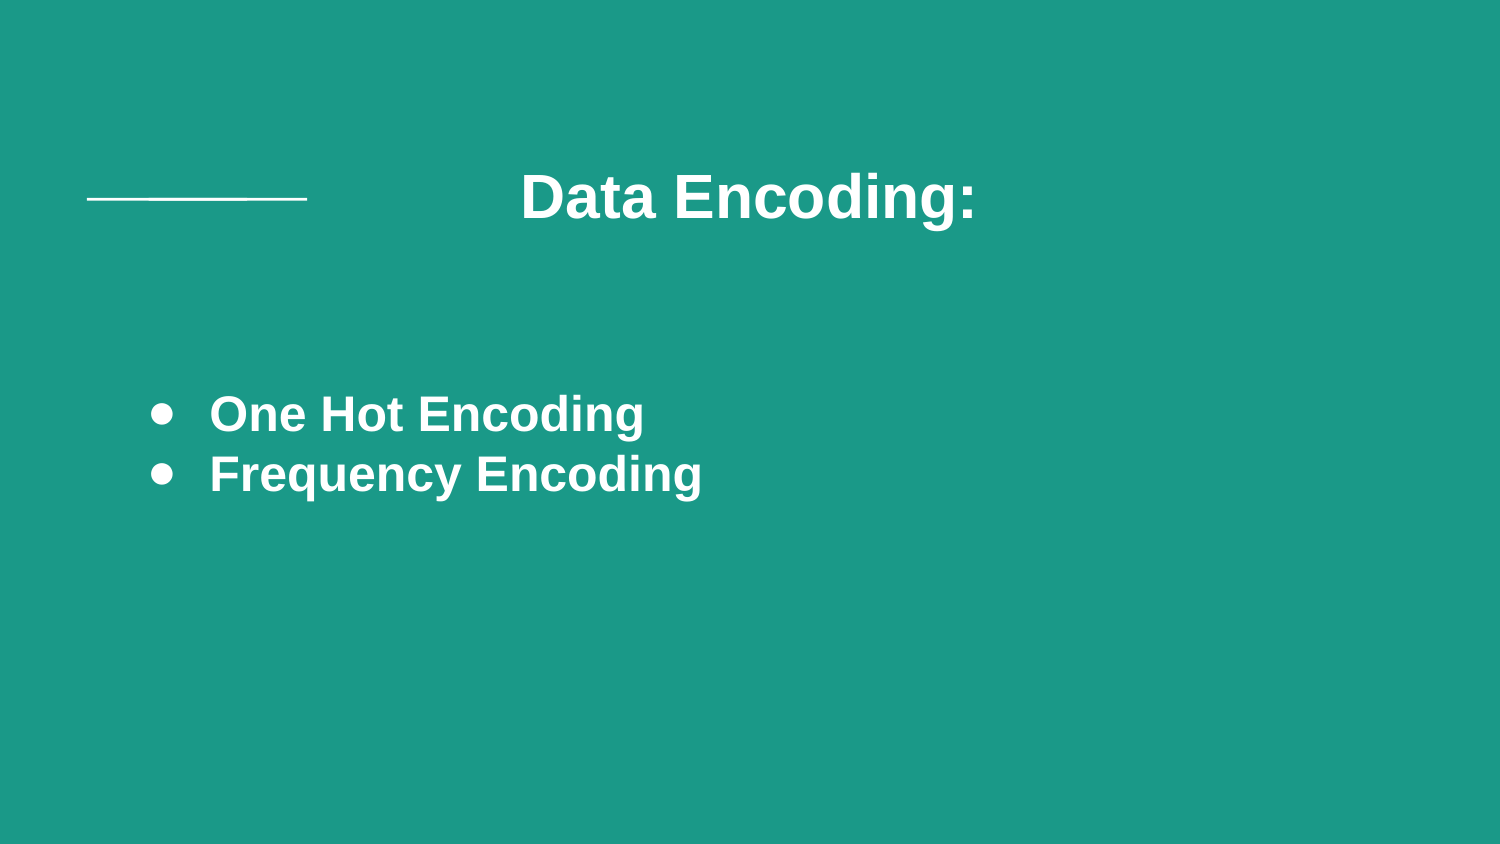

# Data Encoding:

One Hot Encoding
Frequency Encoding